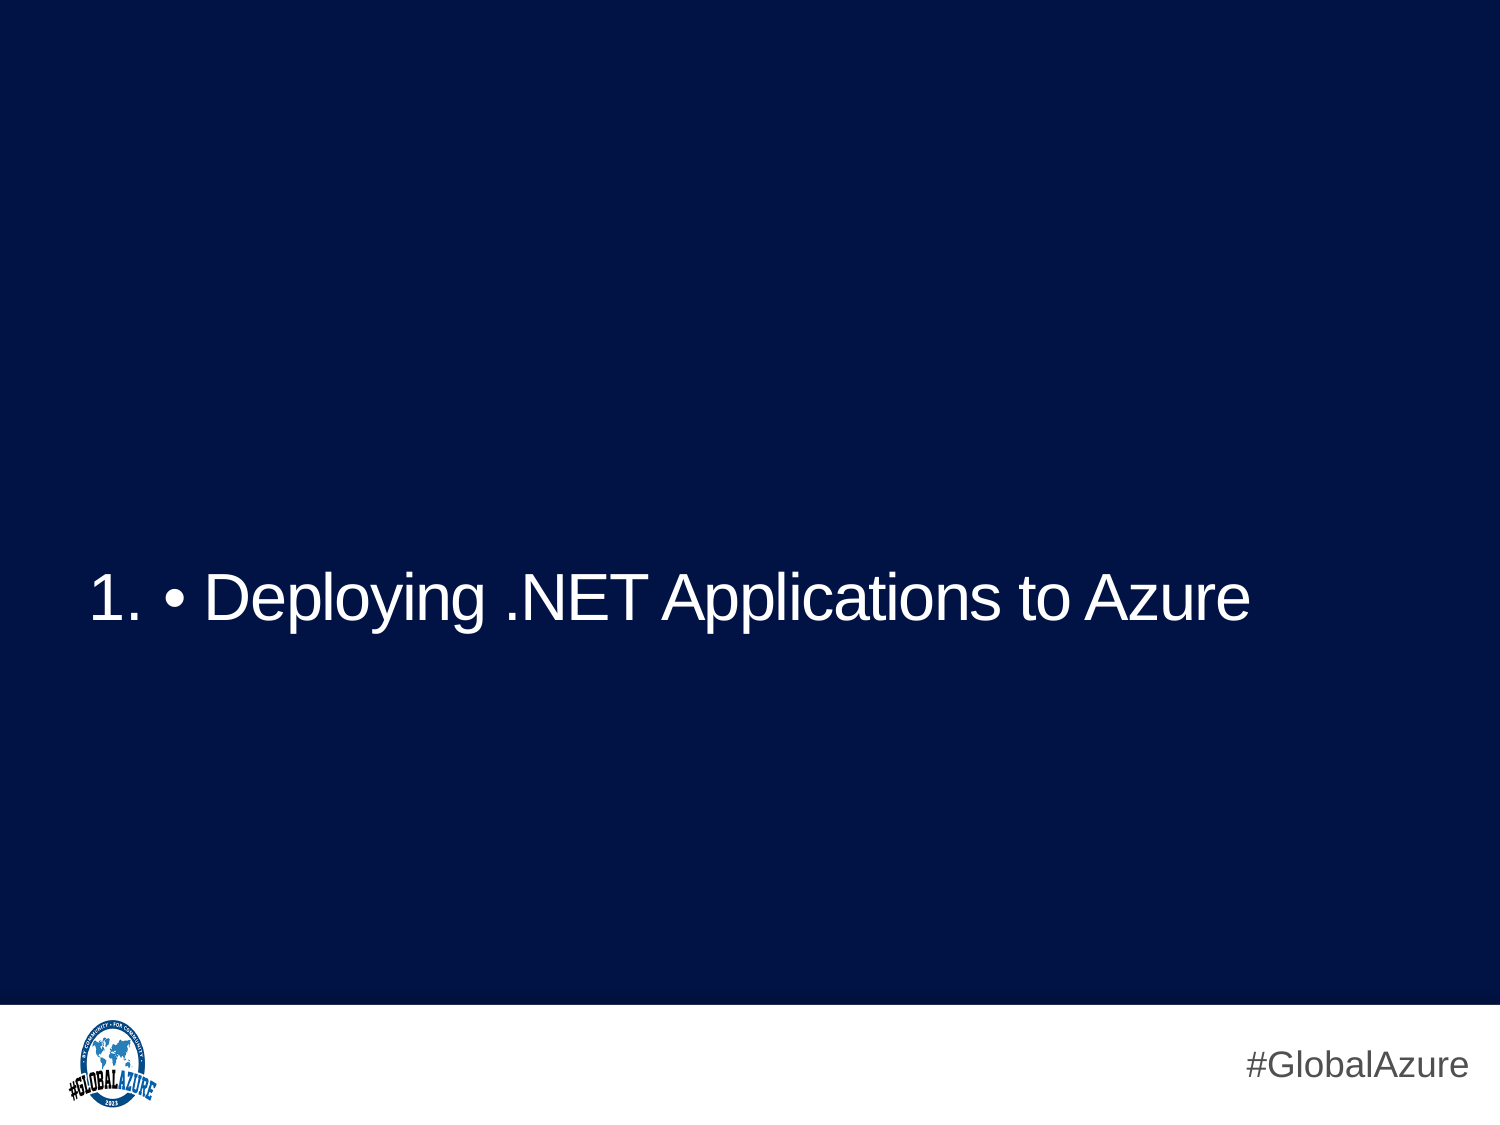

# • Deploying .NET Applications to Azure